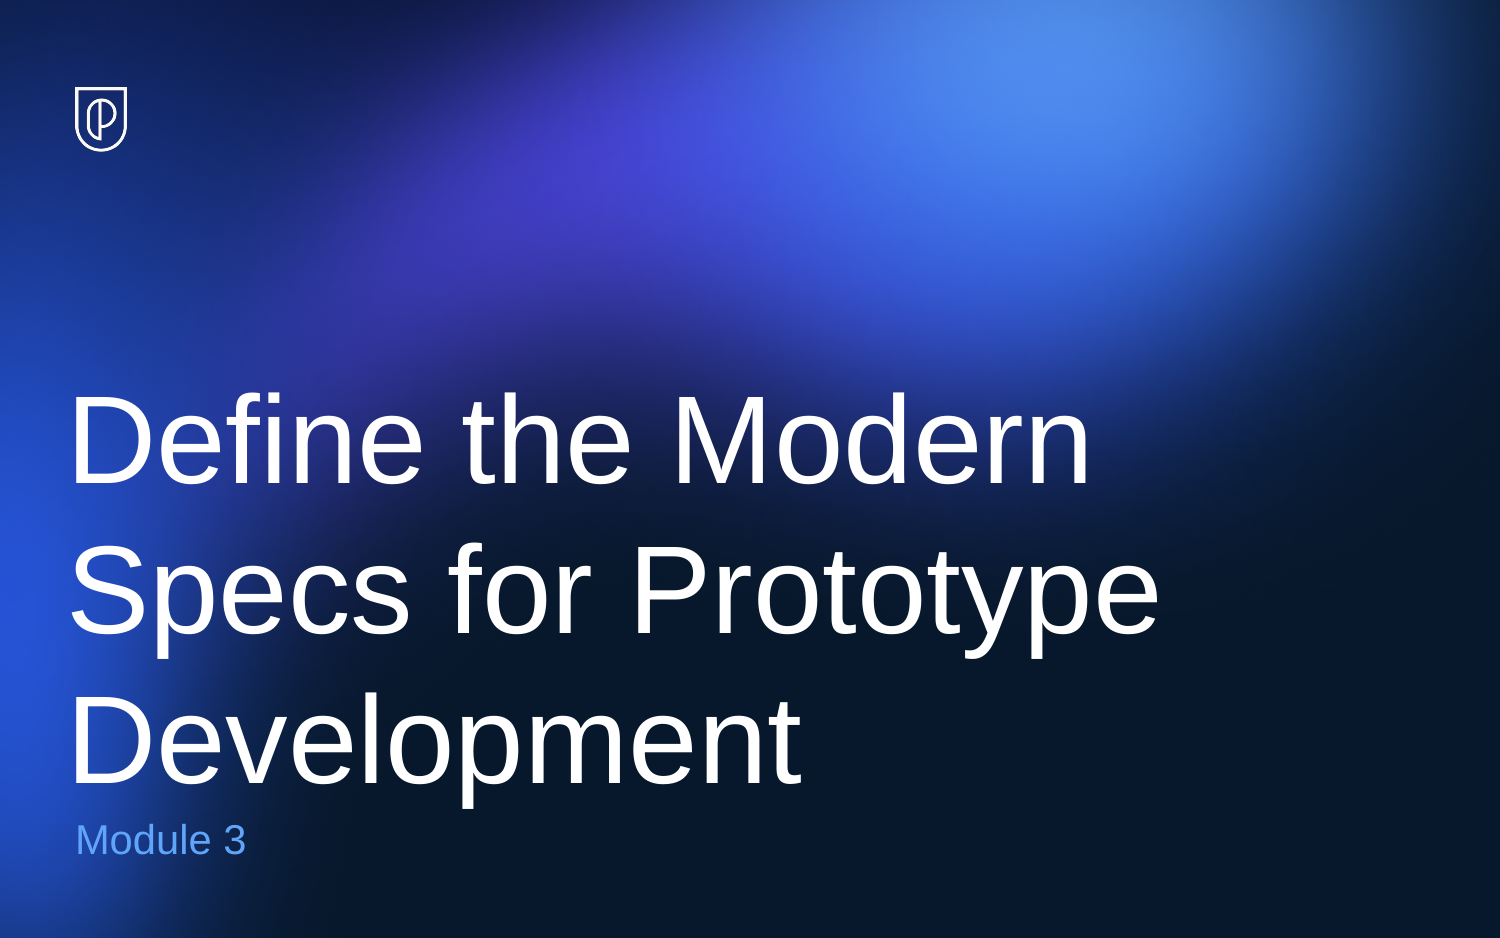

# Define the Modern Specs for Prototype Development
Module 3